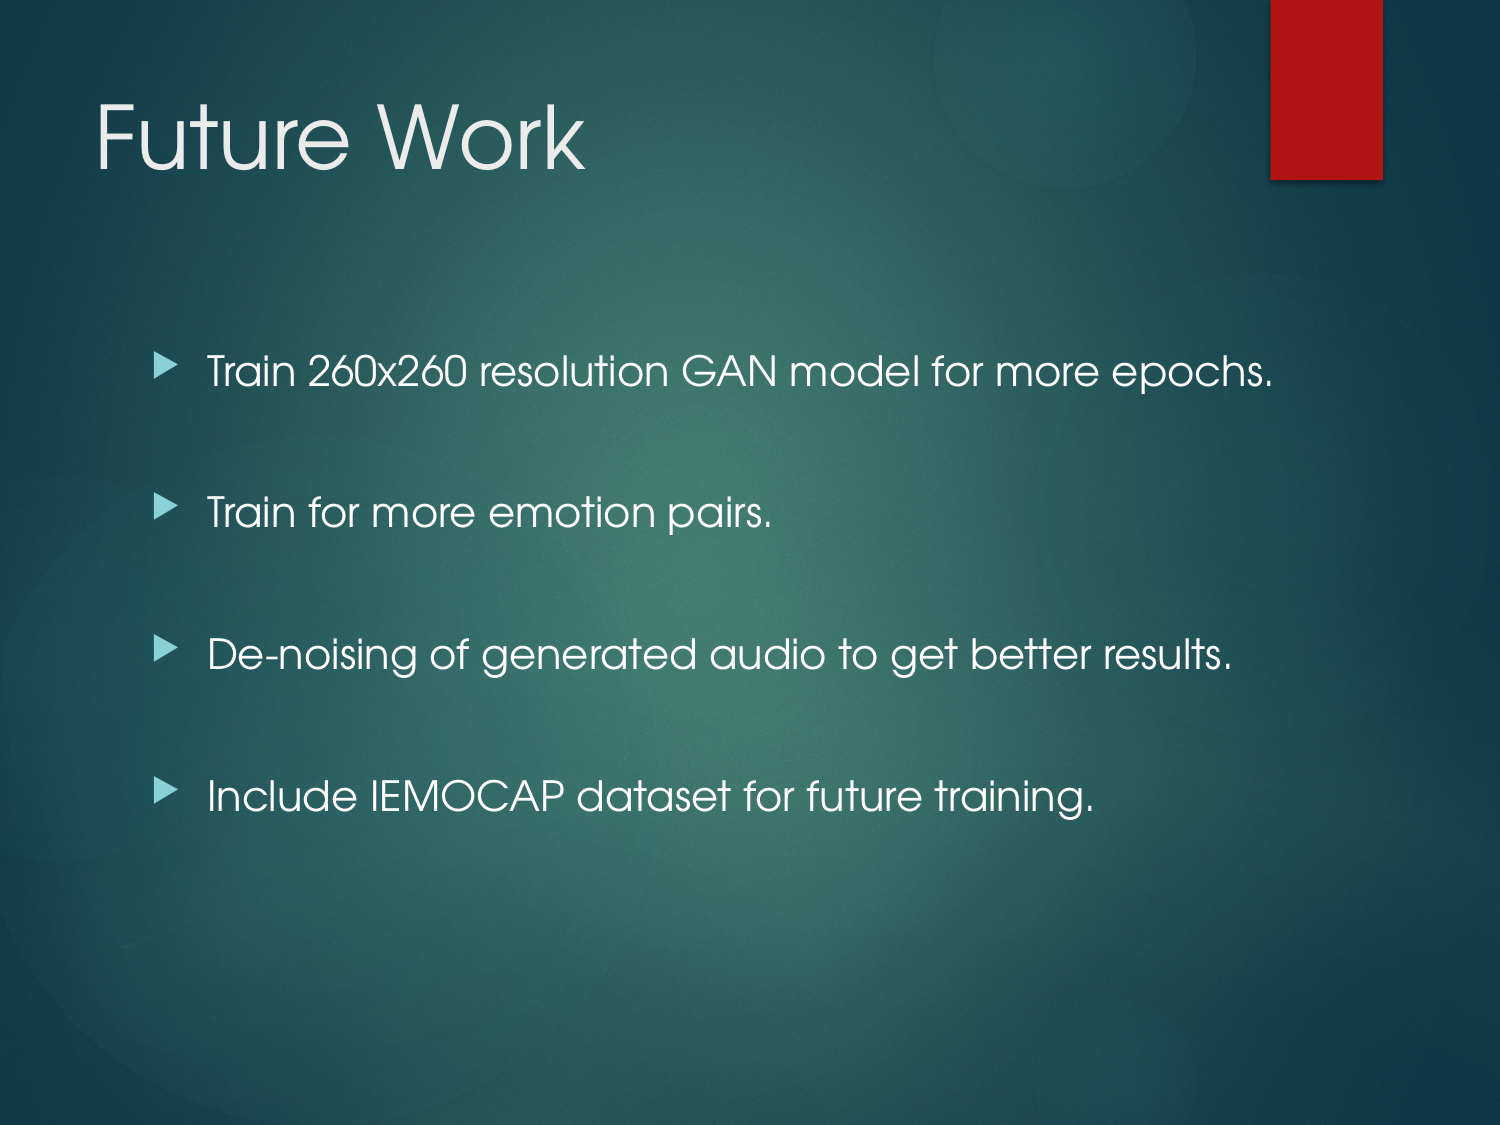

# Future Work
Train 260x260 resolution GAN model for more epochs.

Train for more emotion pairs.

De-noising of generated audio to get better results.

Include IEMOCAP dataset for future training.